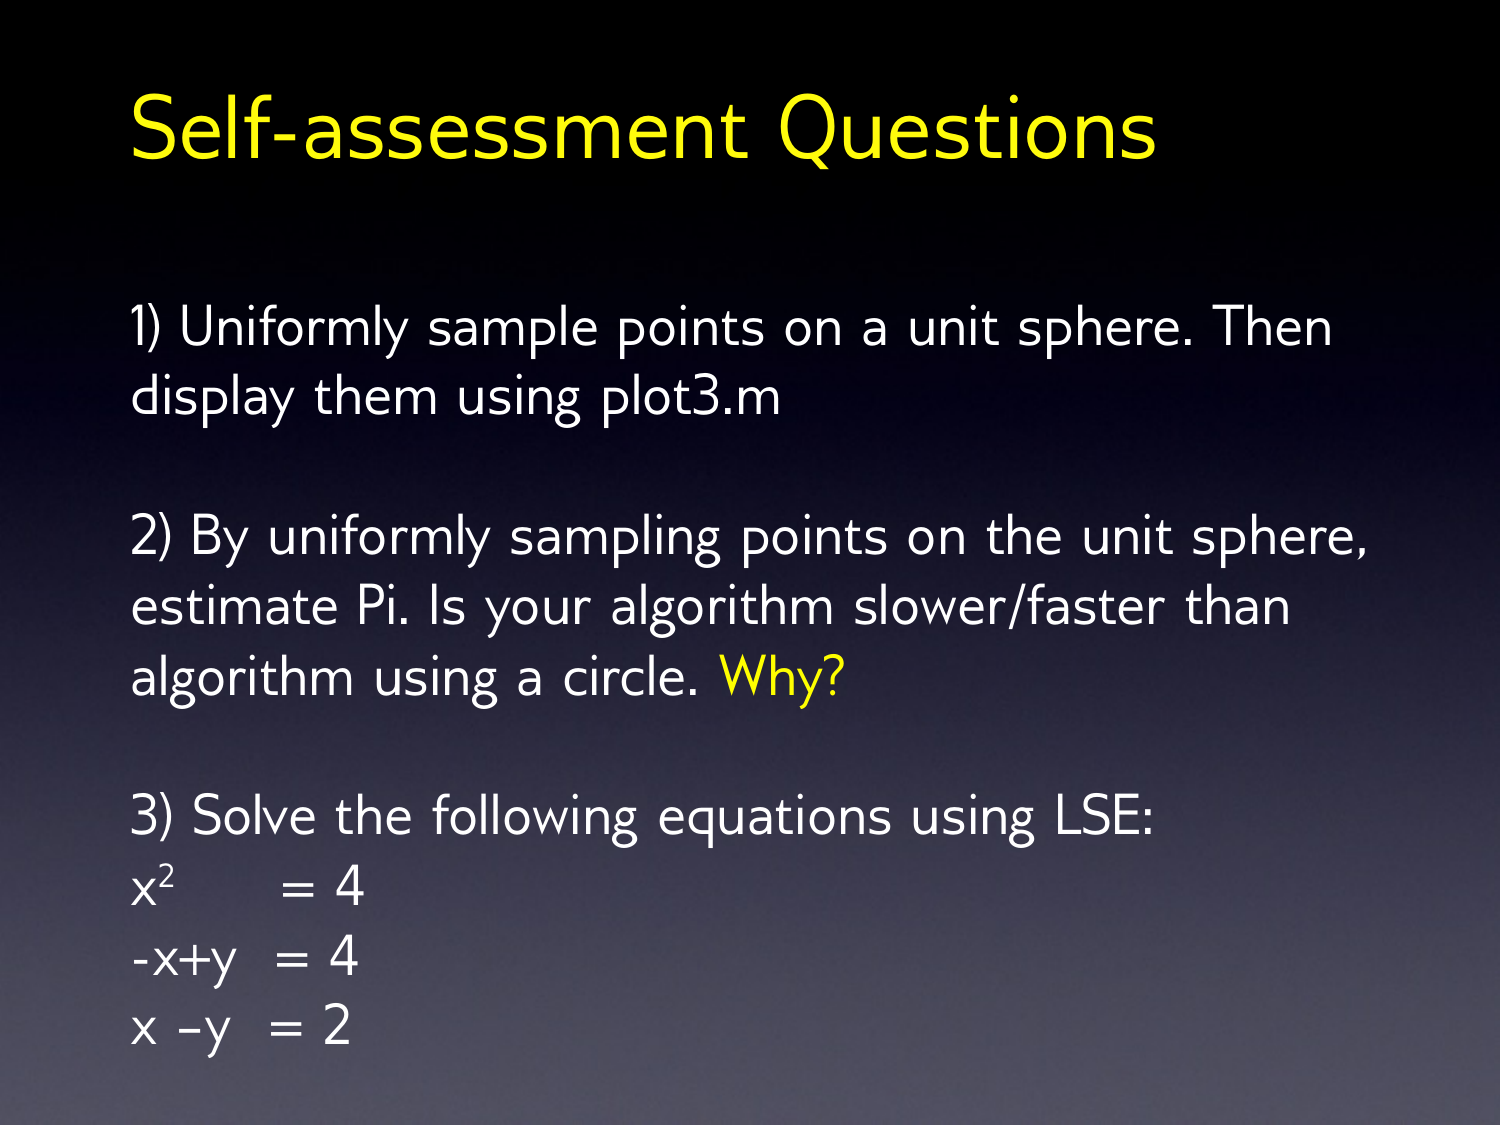

# Self-assessment Questions 1) Uniformly sample points on a unit sphere. Then display them using plot3.m 2) By uniformly sampling points on the unit sphere, estimate Pi. Is your algorithm slower/faster than algorithm using a circle. Why? 3) Solve the following equations using LSE: x2      = 4 -x+y  = 4 x –y  = 2